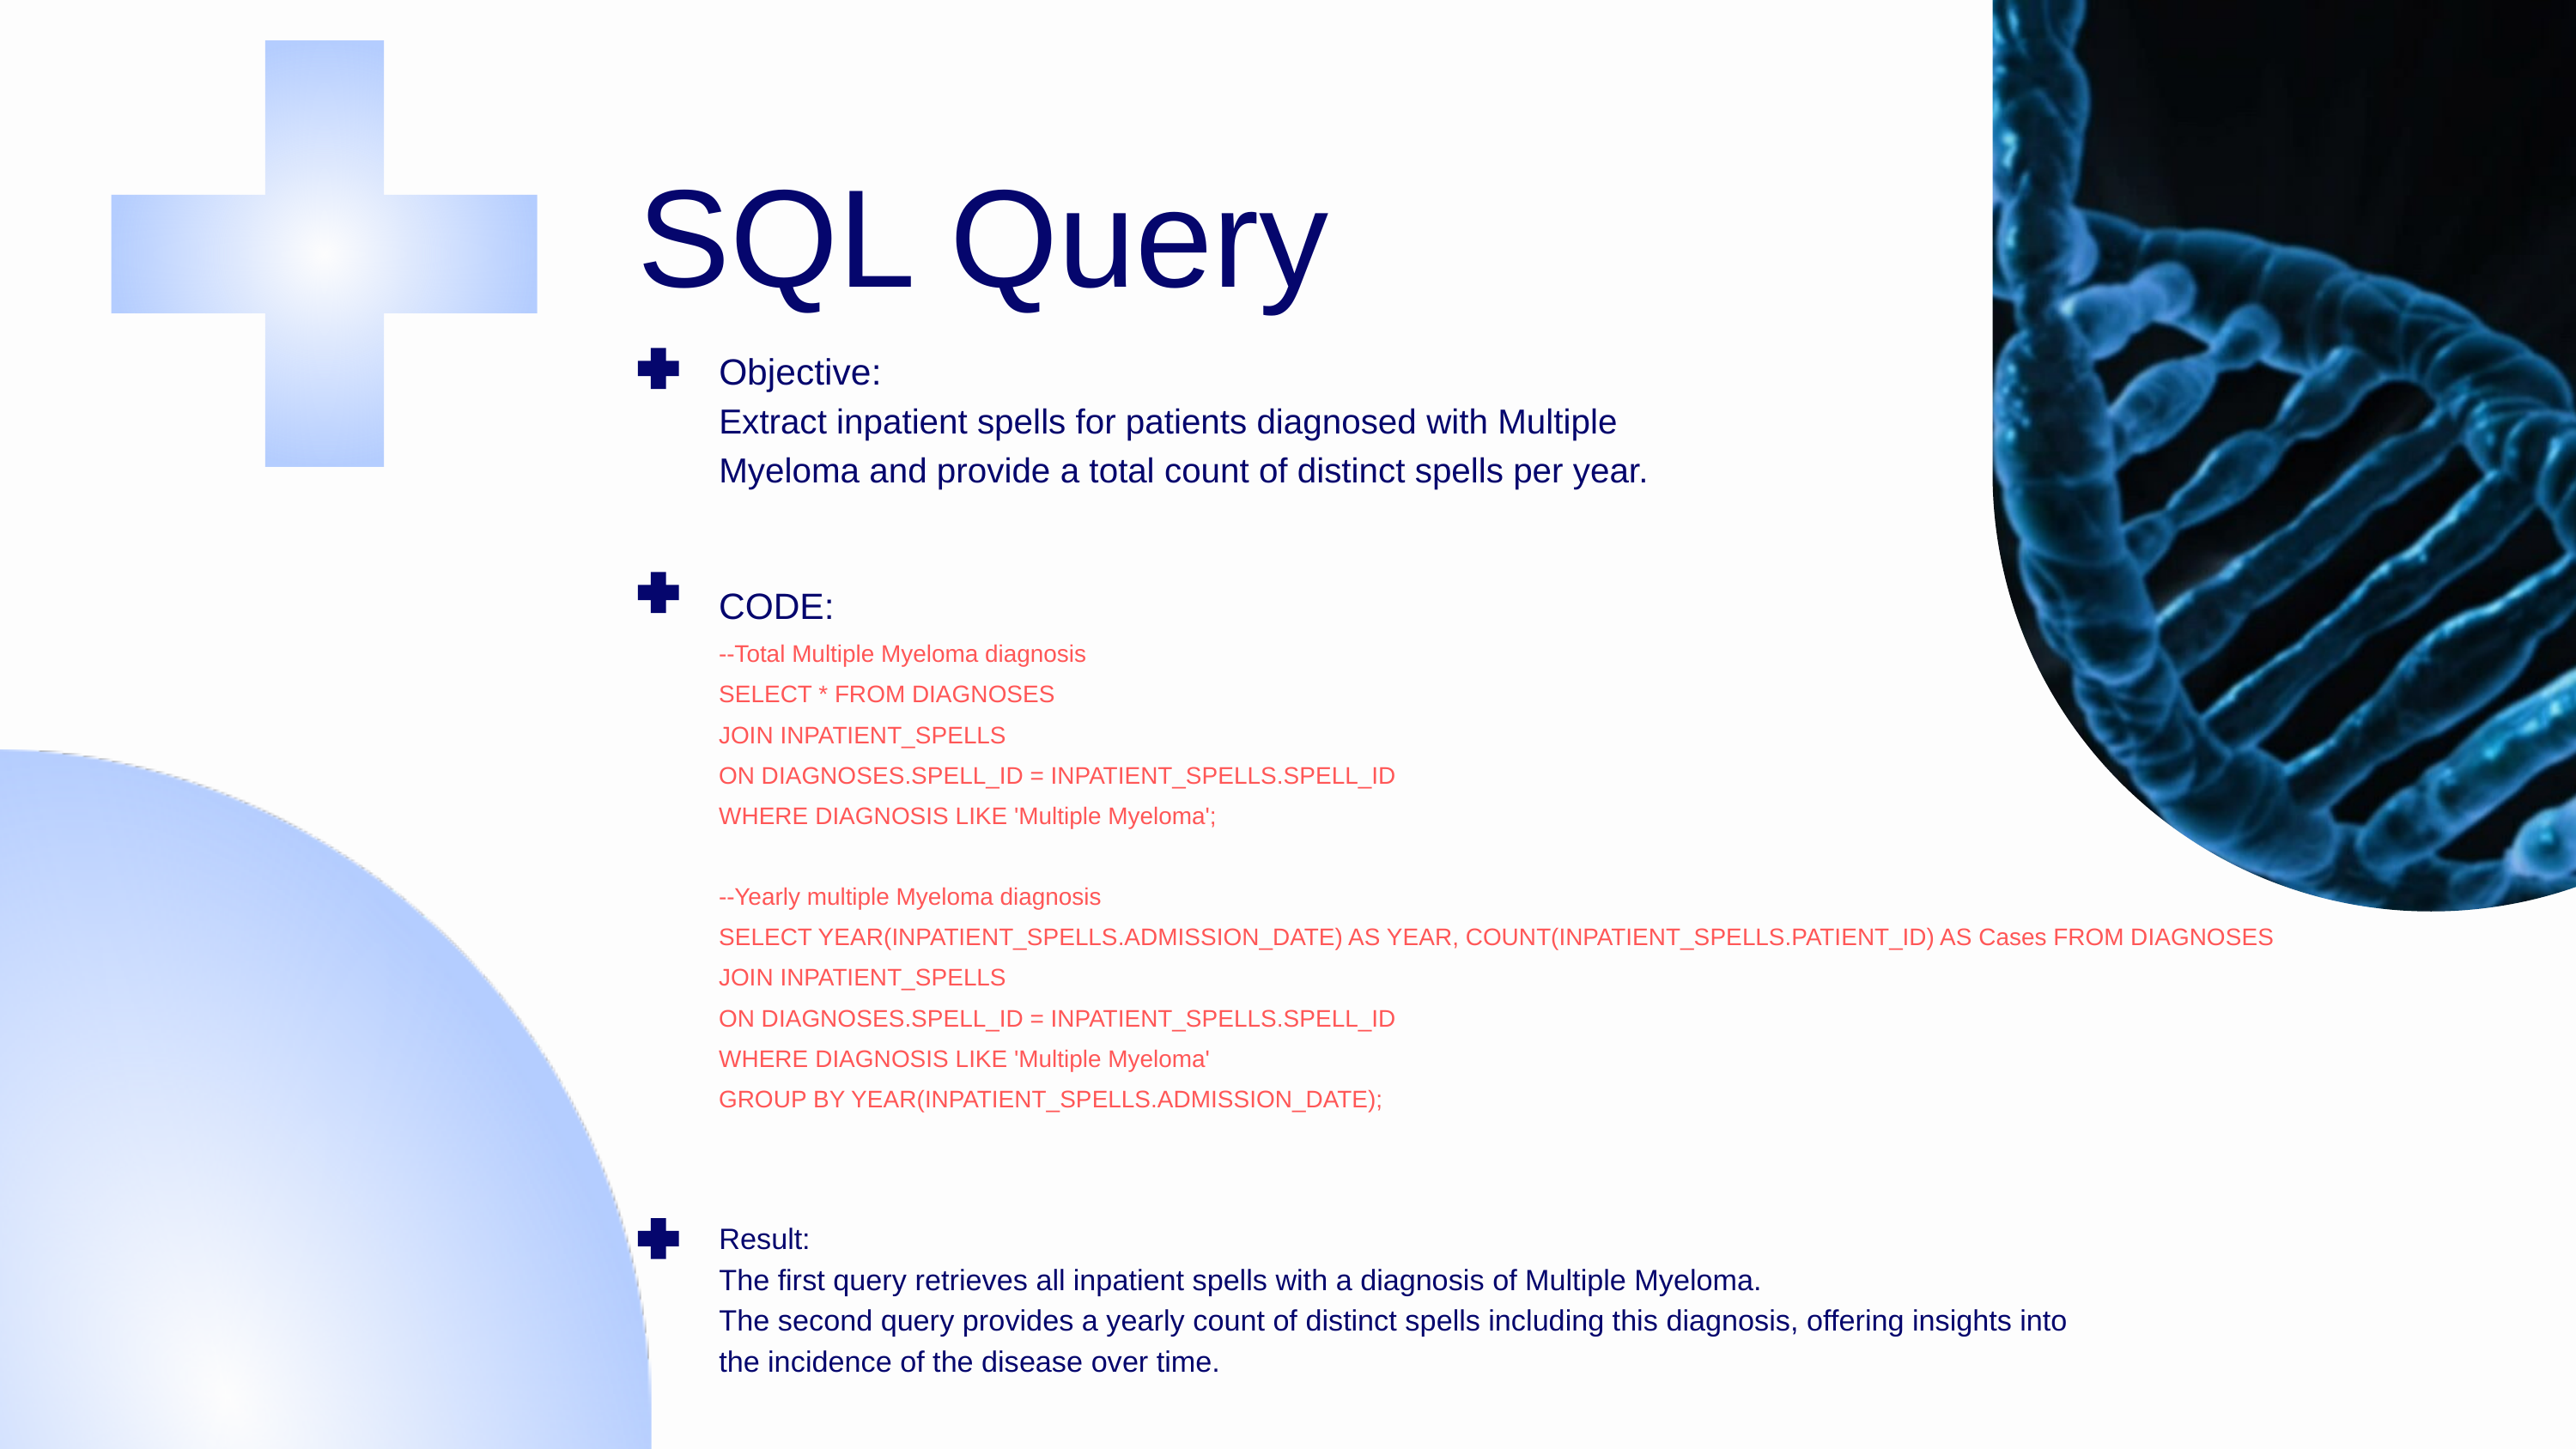

SQL Query
Objective:
Extract inpatient spells for patients diagnosed with Multiple Myeloma and provide a total count of distinct spells per year.

CODE:
--Total Multiple Myeloma diagnosis
SELECT * FROM DIAGNOSES
JOIN INPATIENT_SPELLS
ON DIAGNOSES.SPELL_ID = INPATIENT_SPELLS.SPELL_ID
WHERE DIAGNOSIS LIKE 'Multiple Myeloma';

--Yearly multiple Myeloma diagnosis
SELECT YEAR(INPATIENT_SPELLS.ADMISSION_DATE) AS YEAR, COUNT(INPATIENT_SPELLS.PATIENT_ID) AS Cases FROM DIAGNOSES
JOIN INPATIENT_SPELLS
ON DIAGNOSES.SPELL_ID = INPATIENT_SPELLS.SPELL_ID
WHERE DIAGNOSIS LIKE 'Multiple Myeloma'
GROUP BY YEAR(INPATIENT_SPELLS.ADMISSION_DATE);

Result:
The first query retrieves all inpatient spells with a diagnosis of Multiple Myeloma.
The second query provides a yearly count of distinct spells including this diagnosis, offering insights into the incidence of the disease over time.